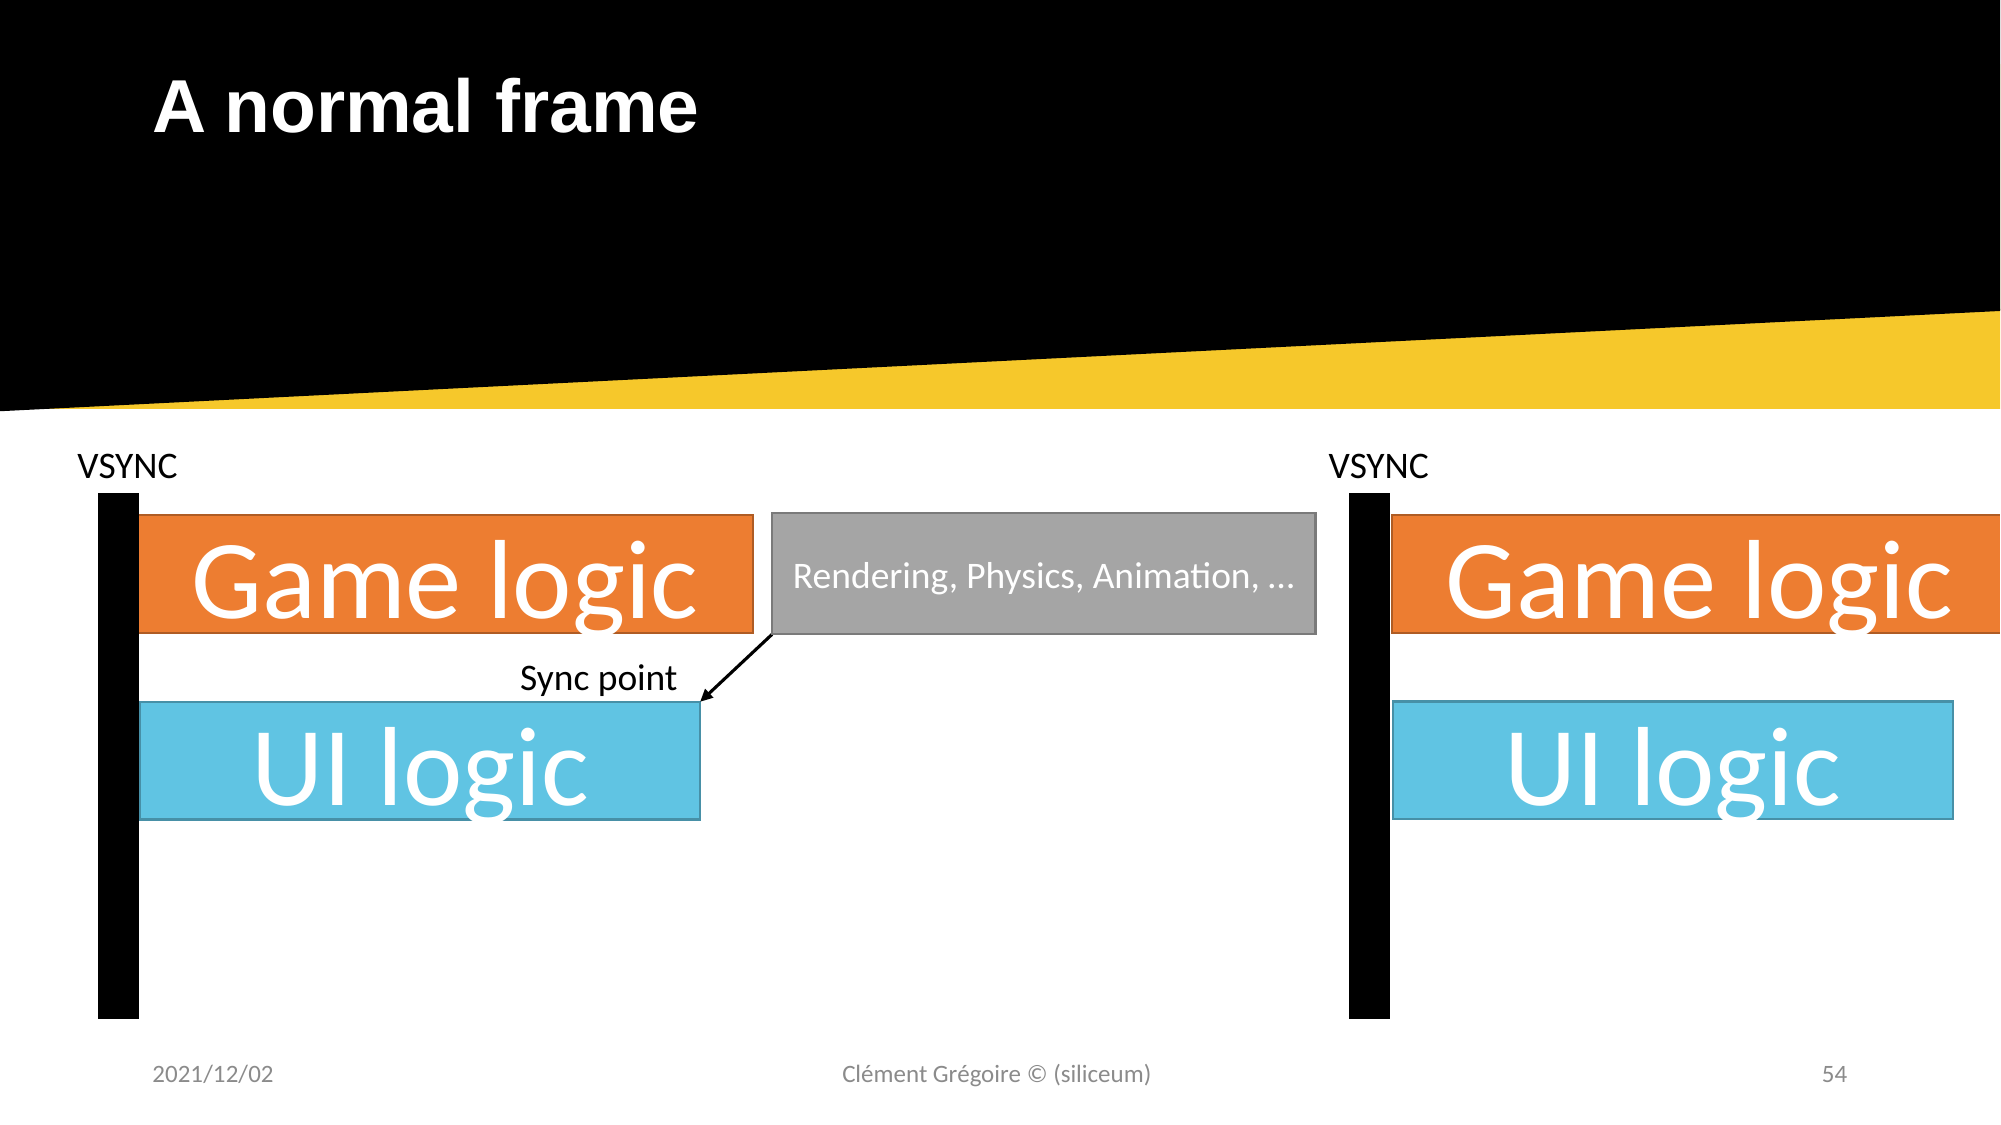

# A normal frame

VSYNC

VSYNC

Rendering, Physics, Animation, …
Game logic
Sync point
UI logic
Game logic
UI logic
2021/12/02
Clément Grégoire © (siliceum)
54